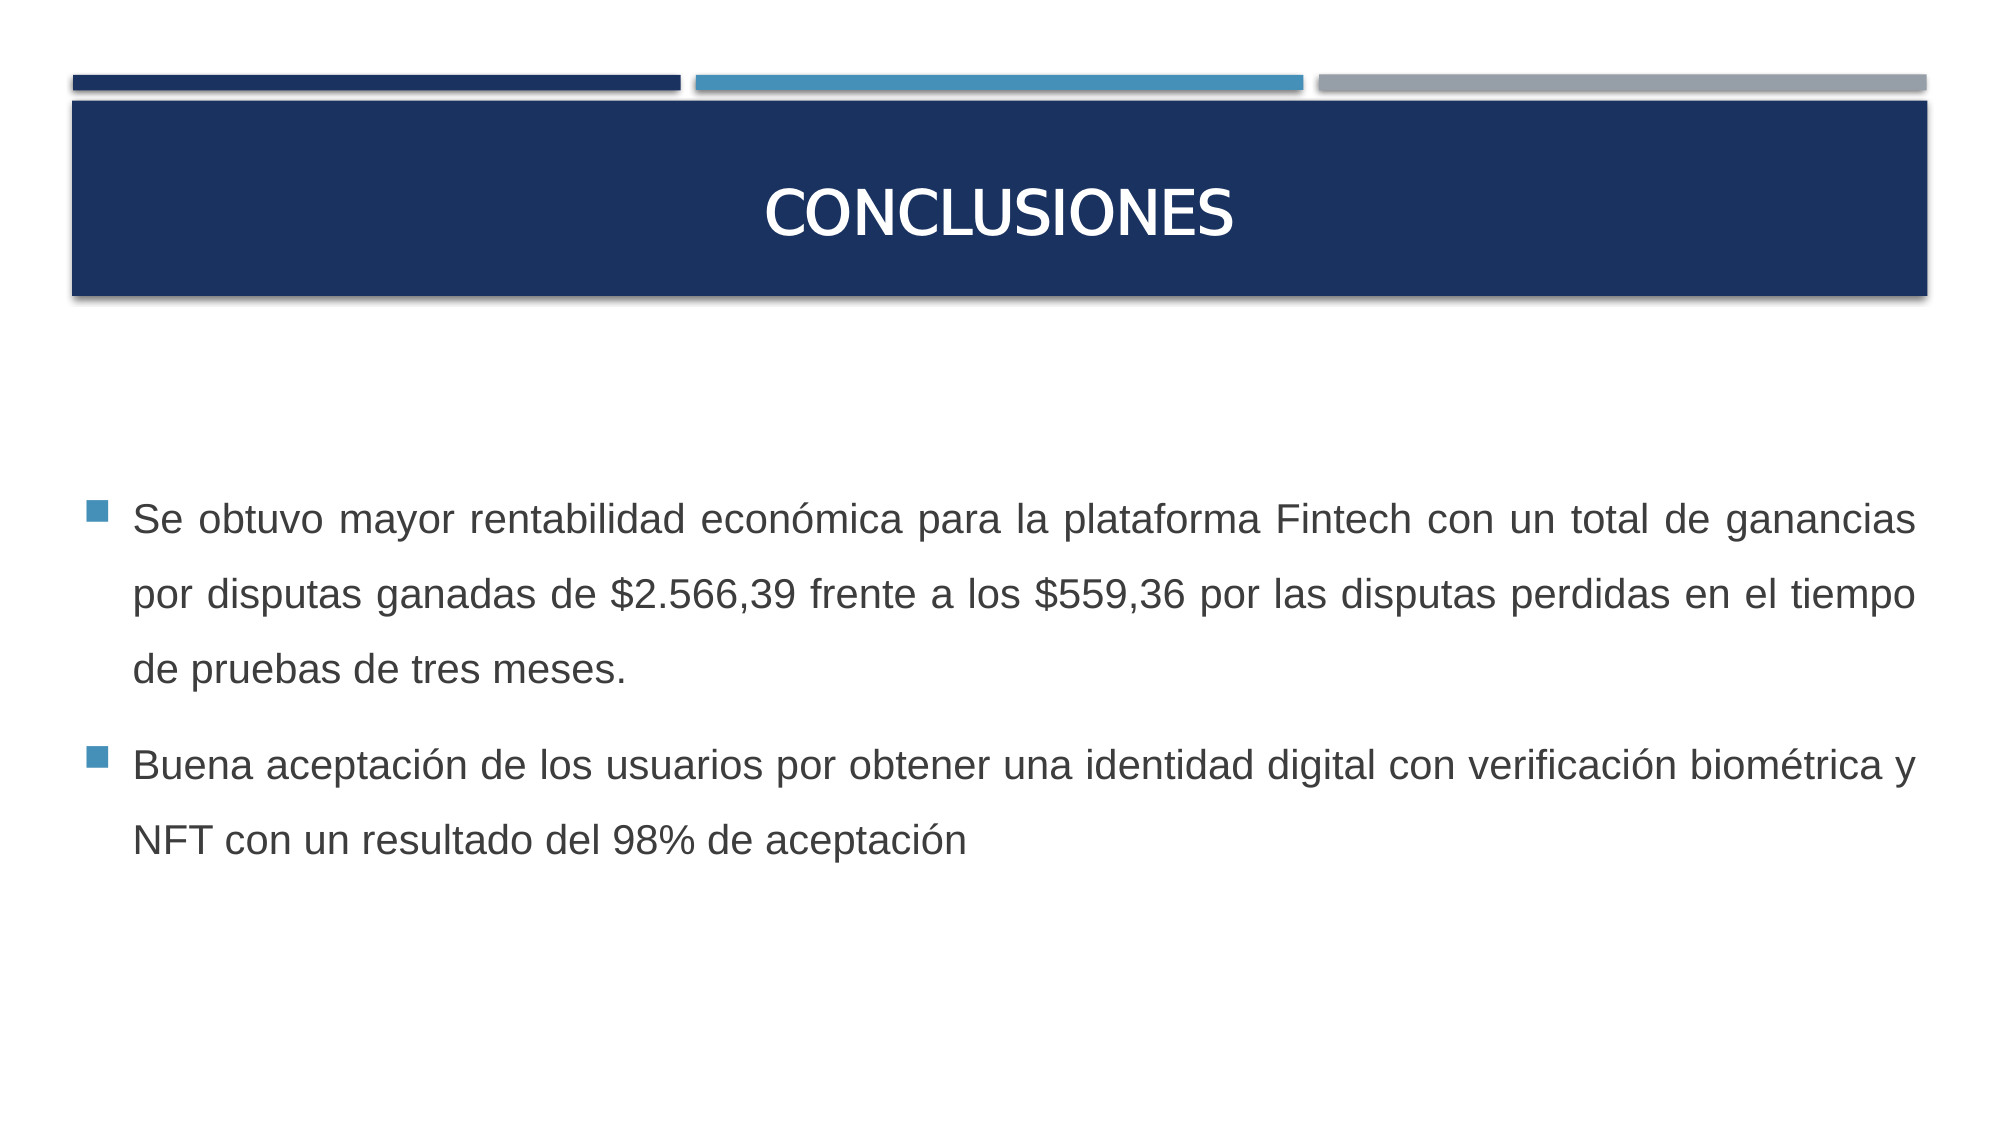

# CONCLUSIONES
Se obtuvo mayor rentabilidad económica para la plataforma Fintech con un total de ganancias por disputas ganadas de $2.566,39 frente a los $559,36 por las disputas perdidas en el tiempo de pruebas de tres meses.
Buena aceptación de los usuarios por obtener una identidad digital con verificación biométrica y NFT con un resultado del 98% de aceptación